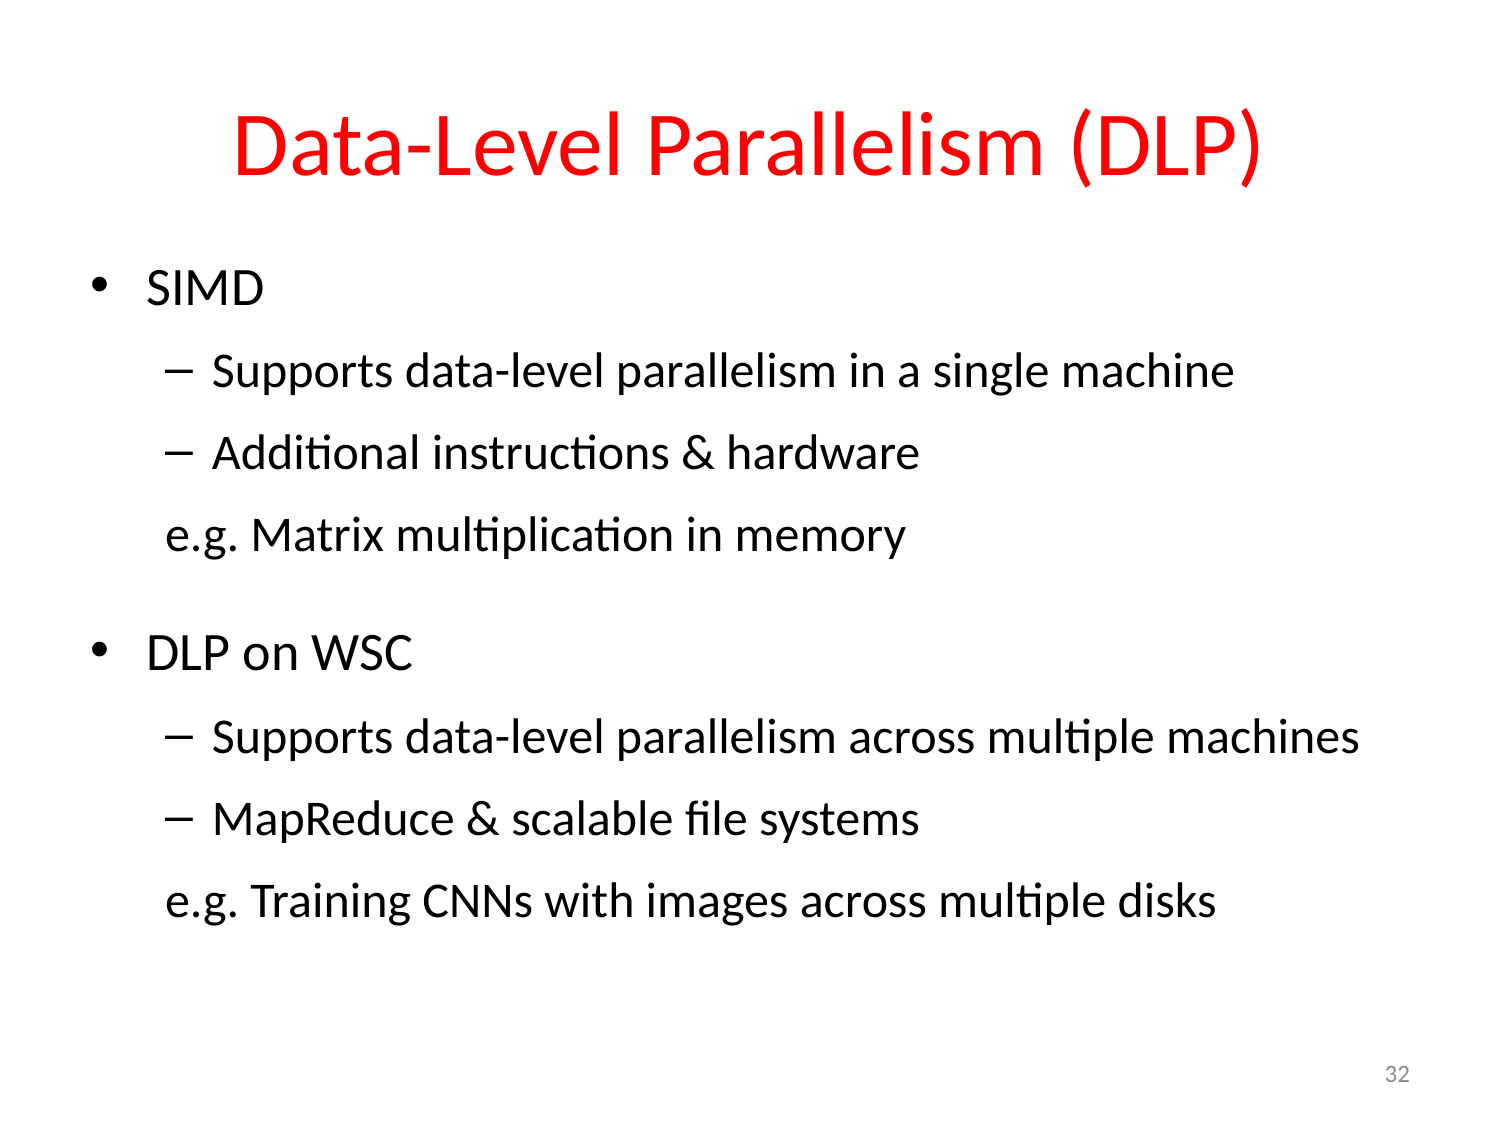

# Data-Level Parallelism (DLP)
SIMD
Supports data-level parallelism in a single machine
Additional instructions & hardware
e.g. Matrix multiplication in memory
DLP on WSC
Supports data-level parallelism across multiple machines
MapReduce & scalable file systems
e.g. Training CNNs with images across multiple disks
32